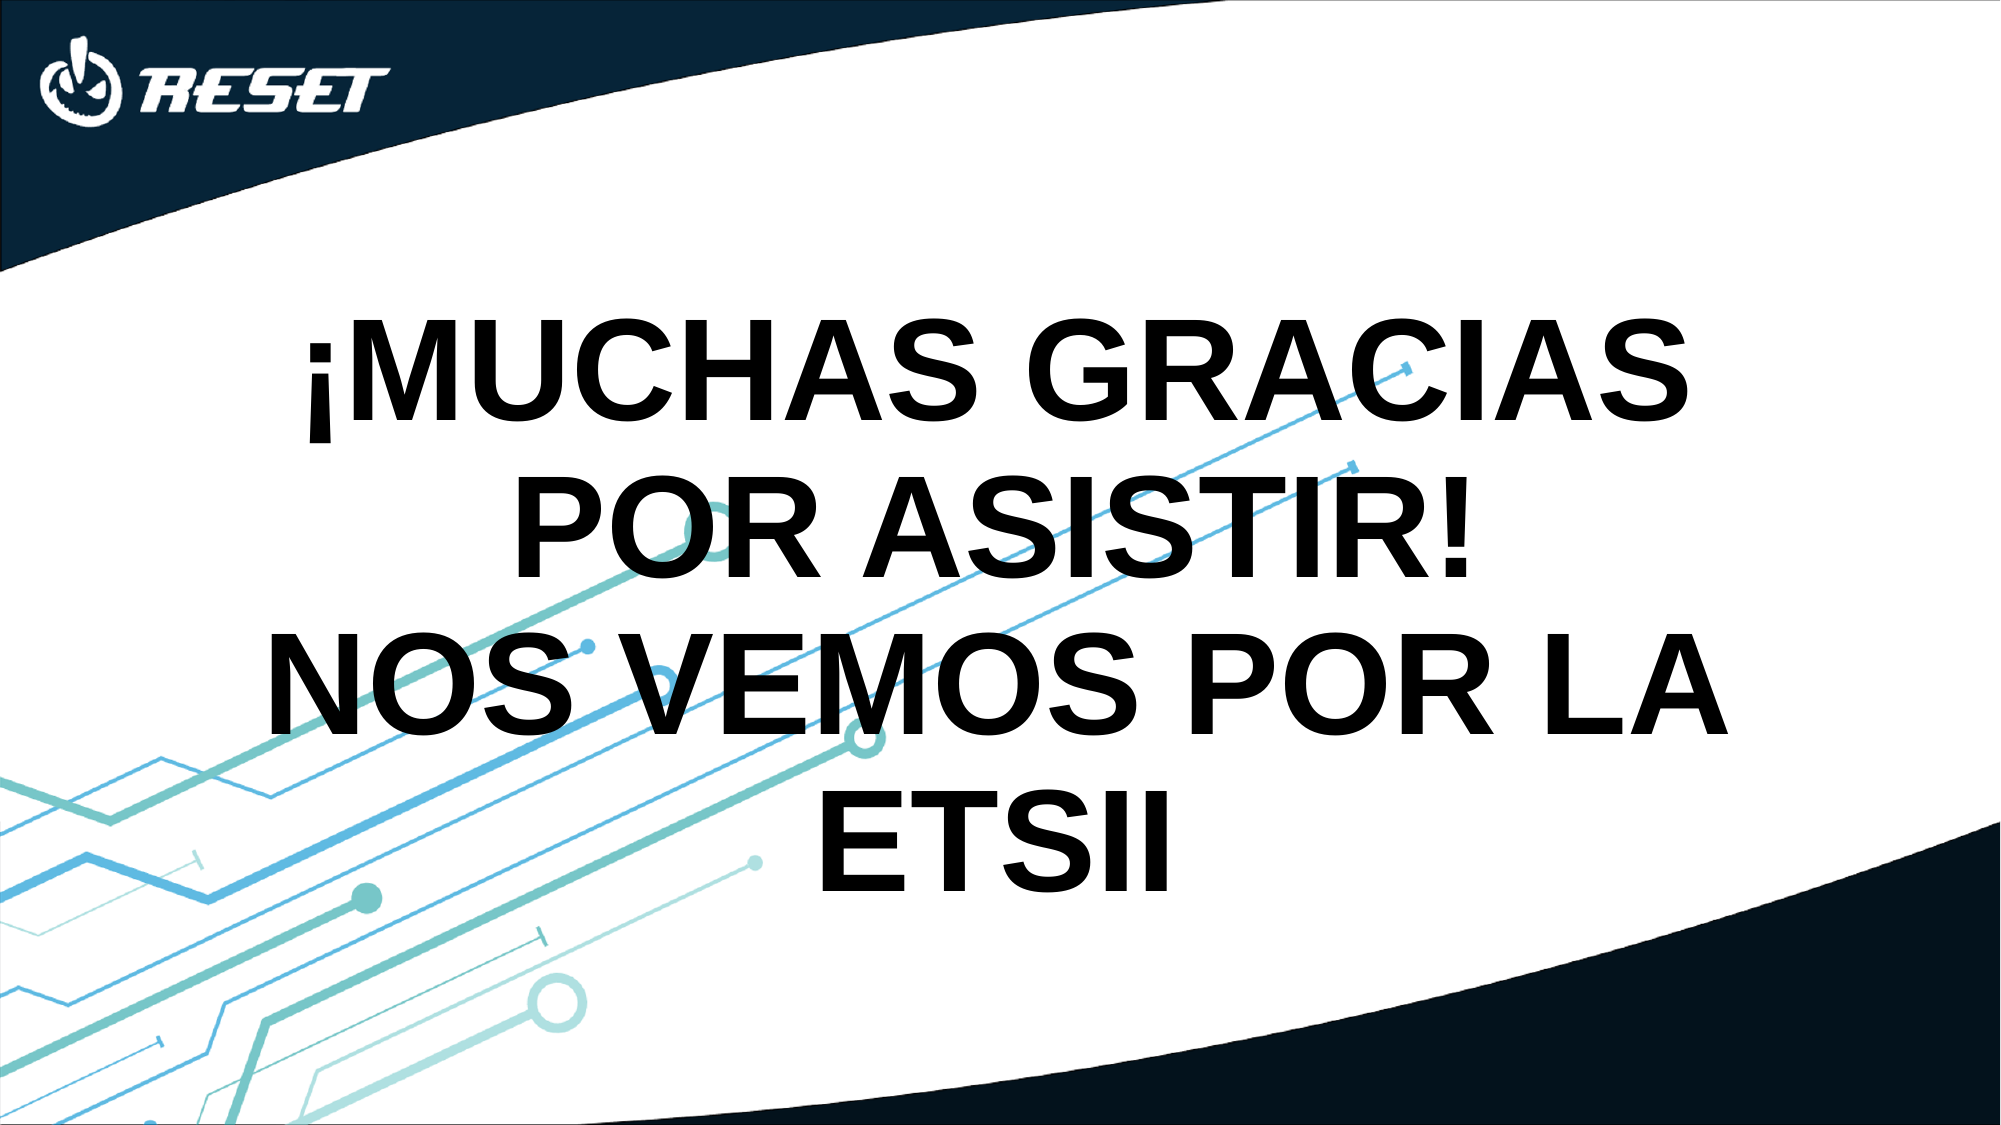

¡MUCHAS GRACIAS POR ASISTIR!
NOS VEMOS POR LA ETSII